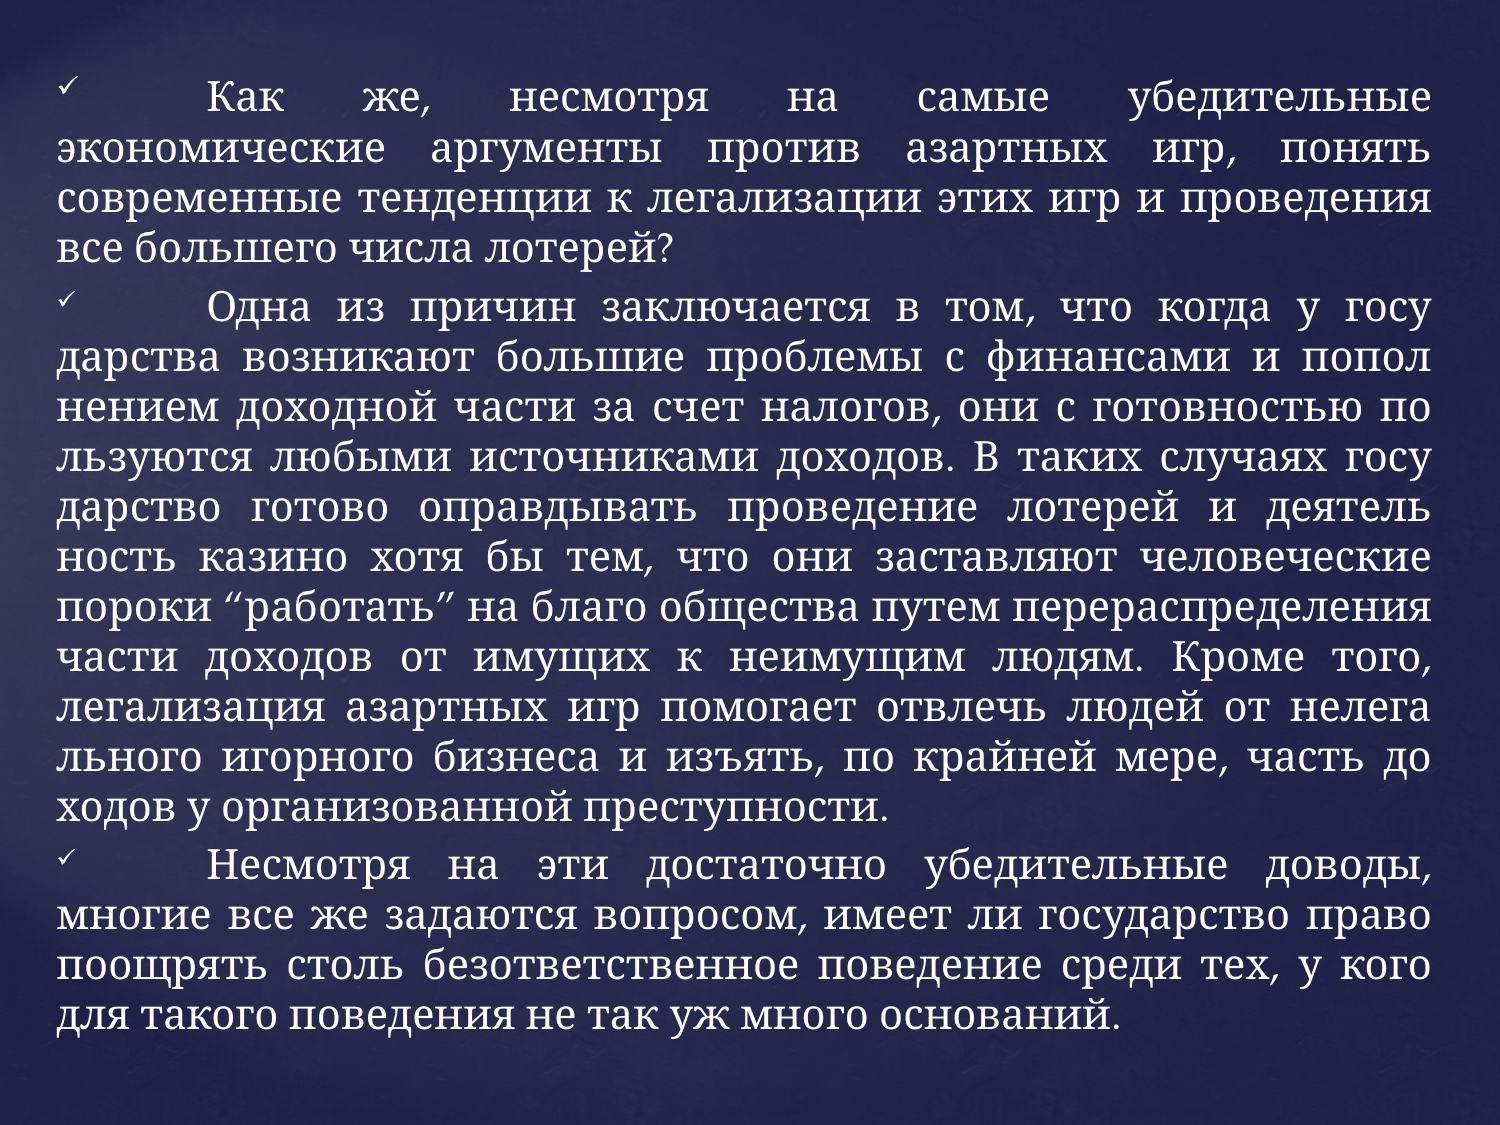

Как же, несмотря на самые убедительные экономические аргументы против азартных игр, понять современные тенден­ции к легализации этих игр и проведения все большего числа лотерей?
	Одна из причин заключается в том, что когда у госу­дарства возникают большие проблемы с финансами и попол­нением доходной части за счет налогов, они с готовностью по­льзуются любыми источниками доходов. В таких случаях госу­дарство готово оправдывать проведение лотерей и деятель­ность казино хотя бы тем, что они заставляют человеческие пороки “работать” на благо общества путем перераспределе­ния части доходов от имущих к неимущим людям. Кроме того, легализация азартных игр помогает отвлечь людей от нелега­льного игорного бизнеса и изъять, по крайней мере, часть до­ходов у организованной преступности.
	Несмотря на эти доста­точно убедительные доводы, многие все же задаются вопро­сом, имеет ли государство право поощрять столь безответст­венное поведение среди тех, у кого для такого поведения не так уж много оснований.